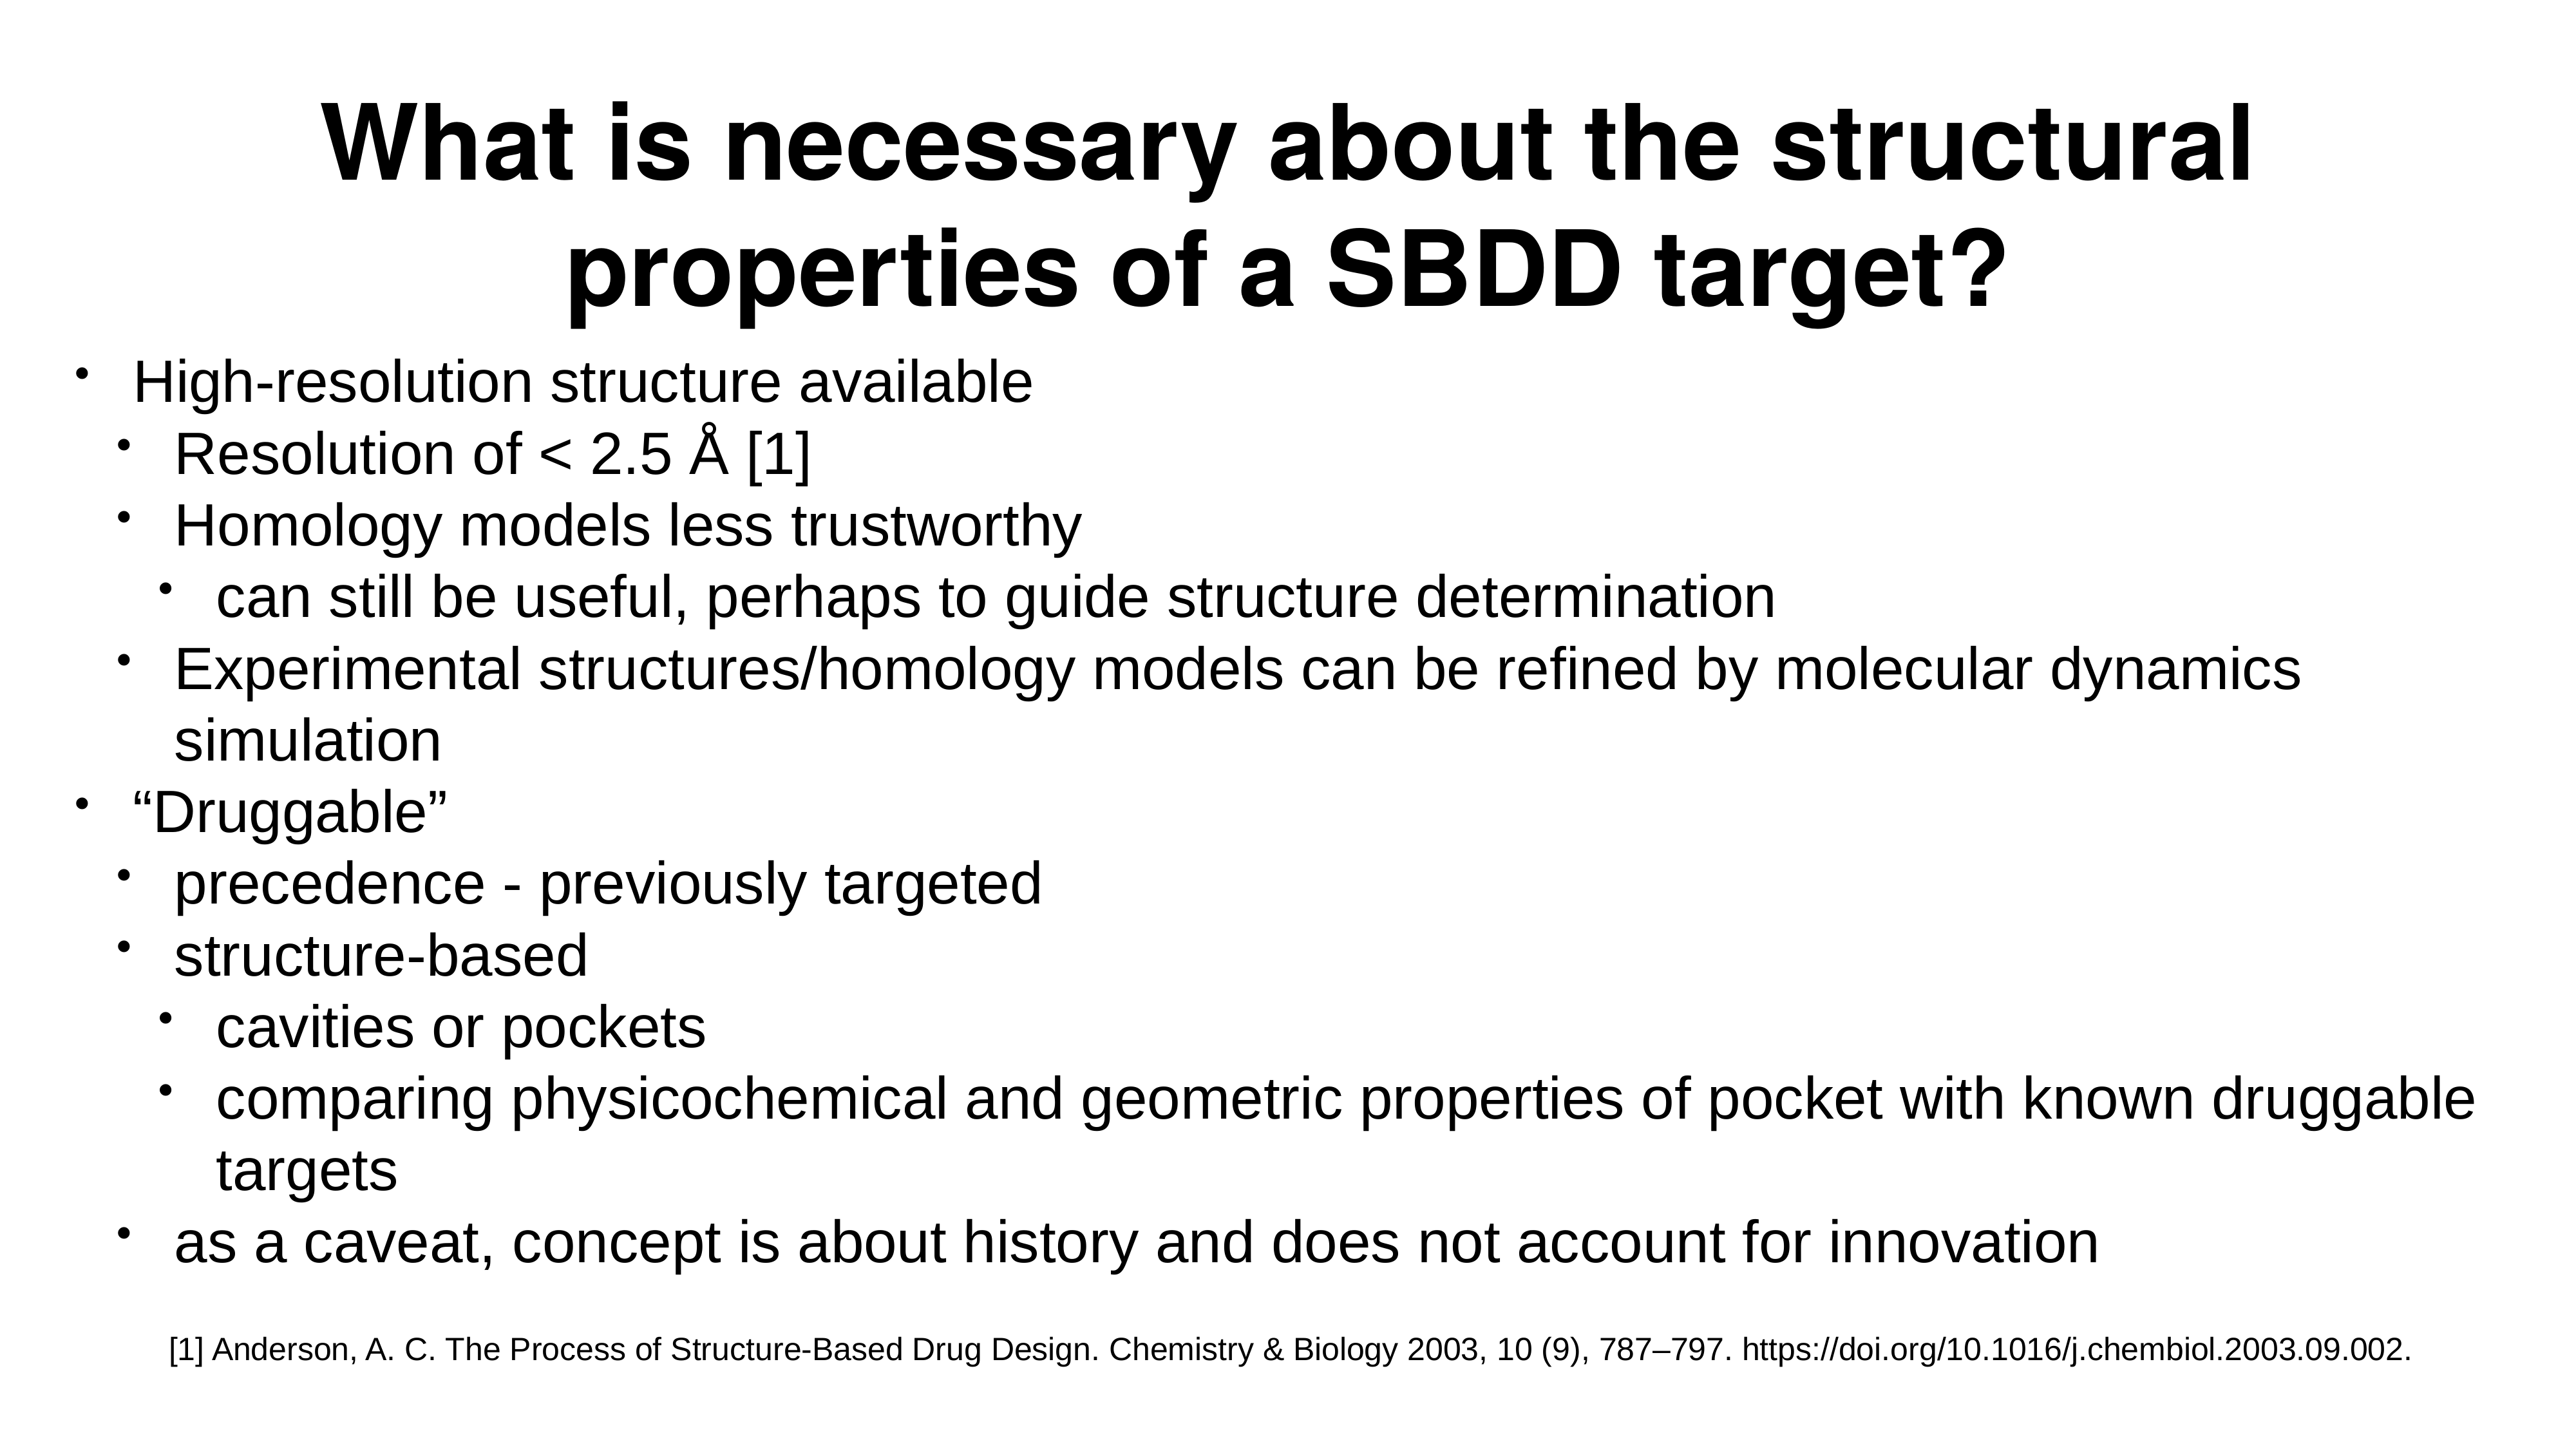

# What is necessary about the structural properties of a SBDD target?
High-resolution structure available
Resolution of < 2.5 Å [1]
Homology models less trustworthy
can still be useful, perhaps to guide structure determination
Experimental structures/homology models can be refined by molecular dynamics simulation
“Druggable”
precedence - previously targeted
structure-based
cavities or pockets
comparing physicochemical and geometric properties of pocket with known druggable targets
as a caveat, concept is about history and does not account for innovation
[1] Anderson, A. C. The Process of Structure-Based Drug Design. Chemistry & Biology 2003, 10 (9), 787–797. https://doi.org/10.1016/j.chembiol.2003.09.002.
9